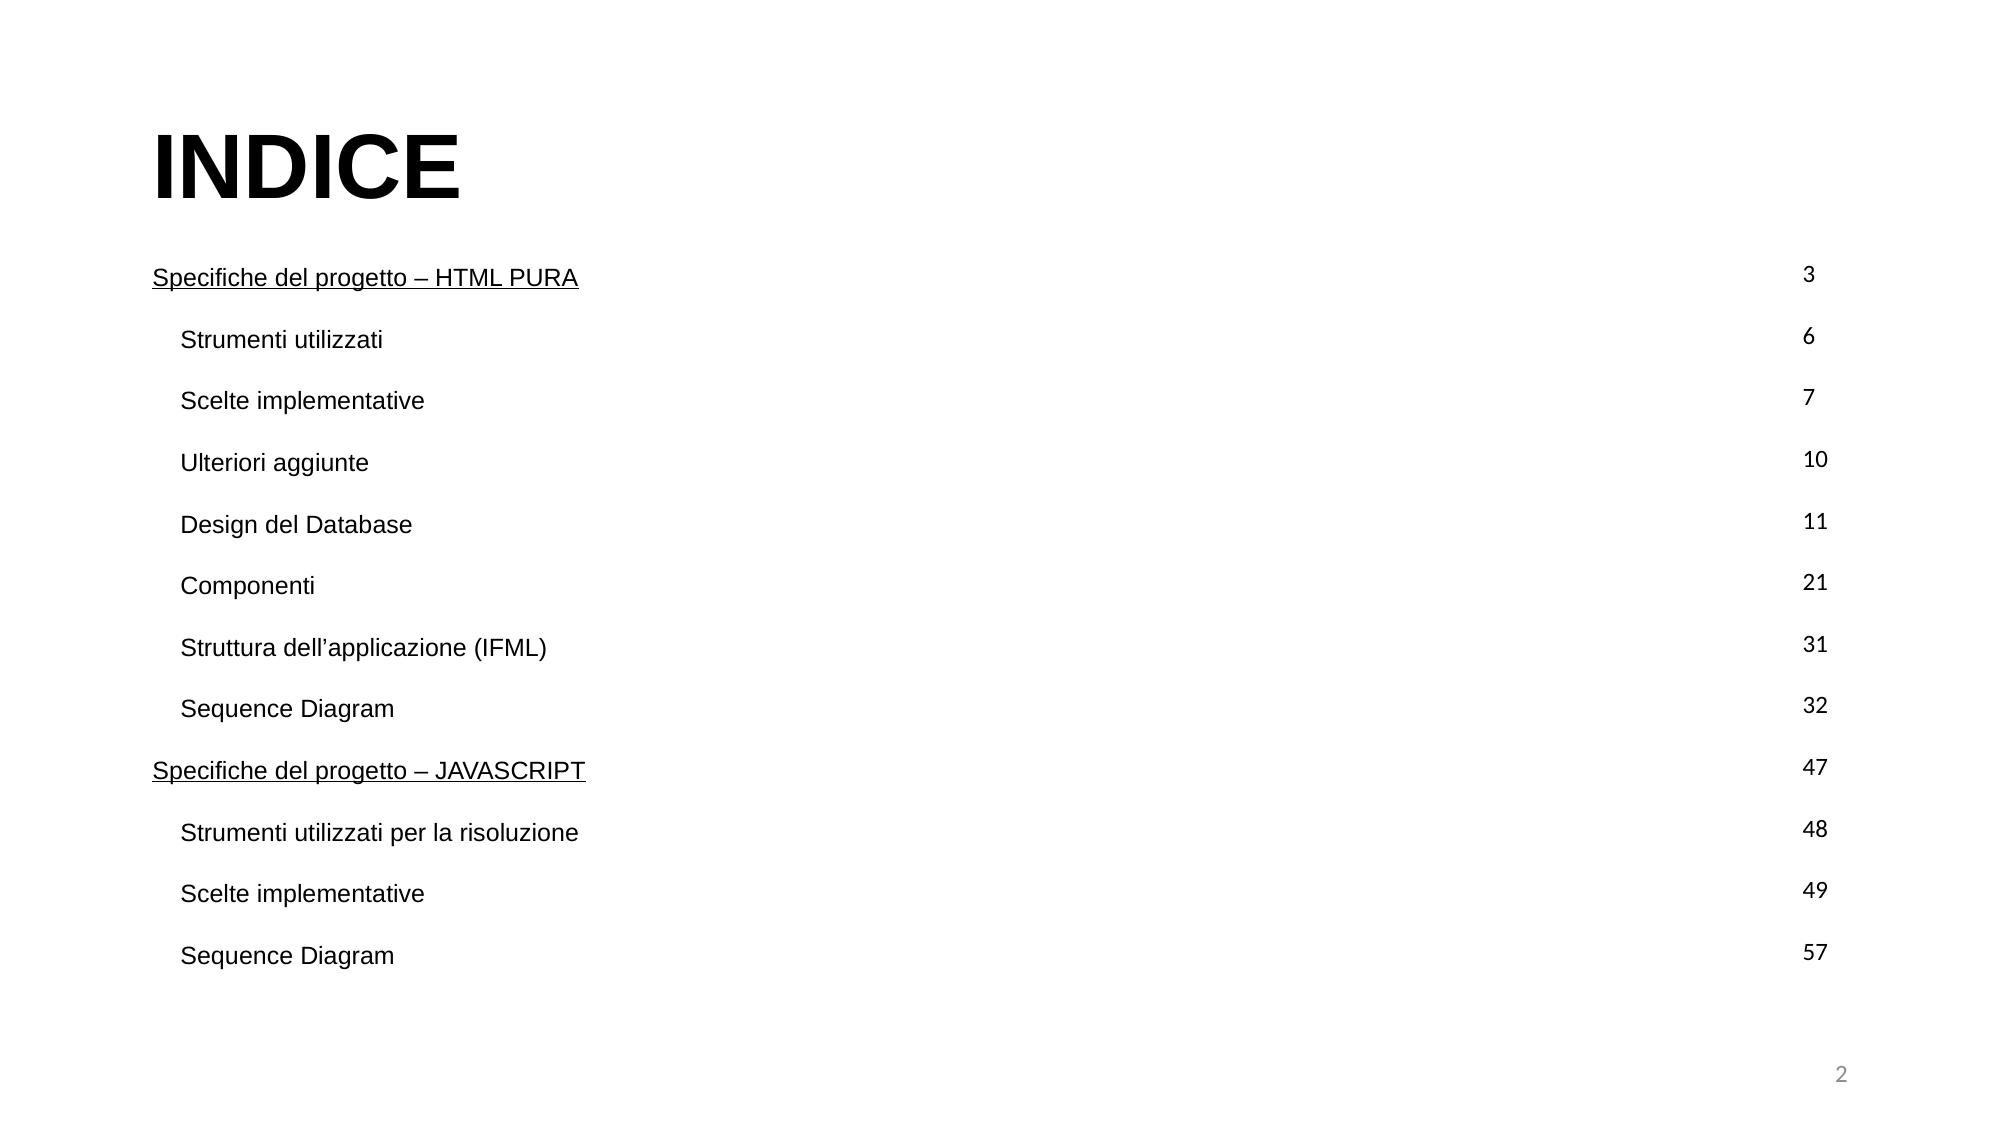

INDICE
| Specifiche del progetto – HTML PURA | 3 |
| --- | --- |
| Strumenti utilizzati | 6 |
| Scelte implementative | 7 |
| Ulteriori aggiunte | 10 |
| Design del Database | 11 |
| Componenti | 21 |
| Struttura dell’applicazione (IFML) | 31 |
| Sequence Diagram | 32 |
| Specifiche del progetto – JAVASCRIPT | 47 |
| Strumenti utilizzati per la risoluzione | 48 |
| Scelte implementative | 49 |
| Sequence Diagram | 57 |
2